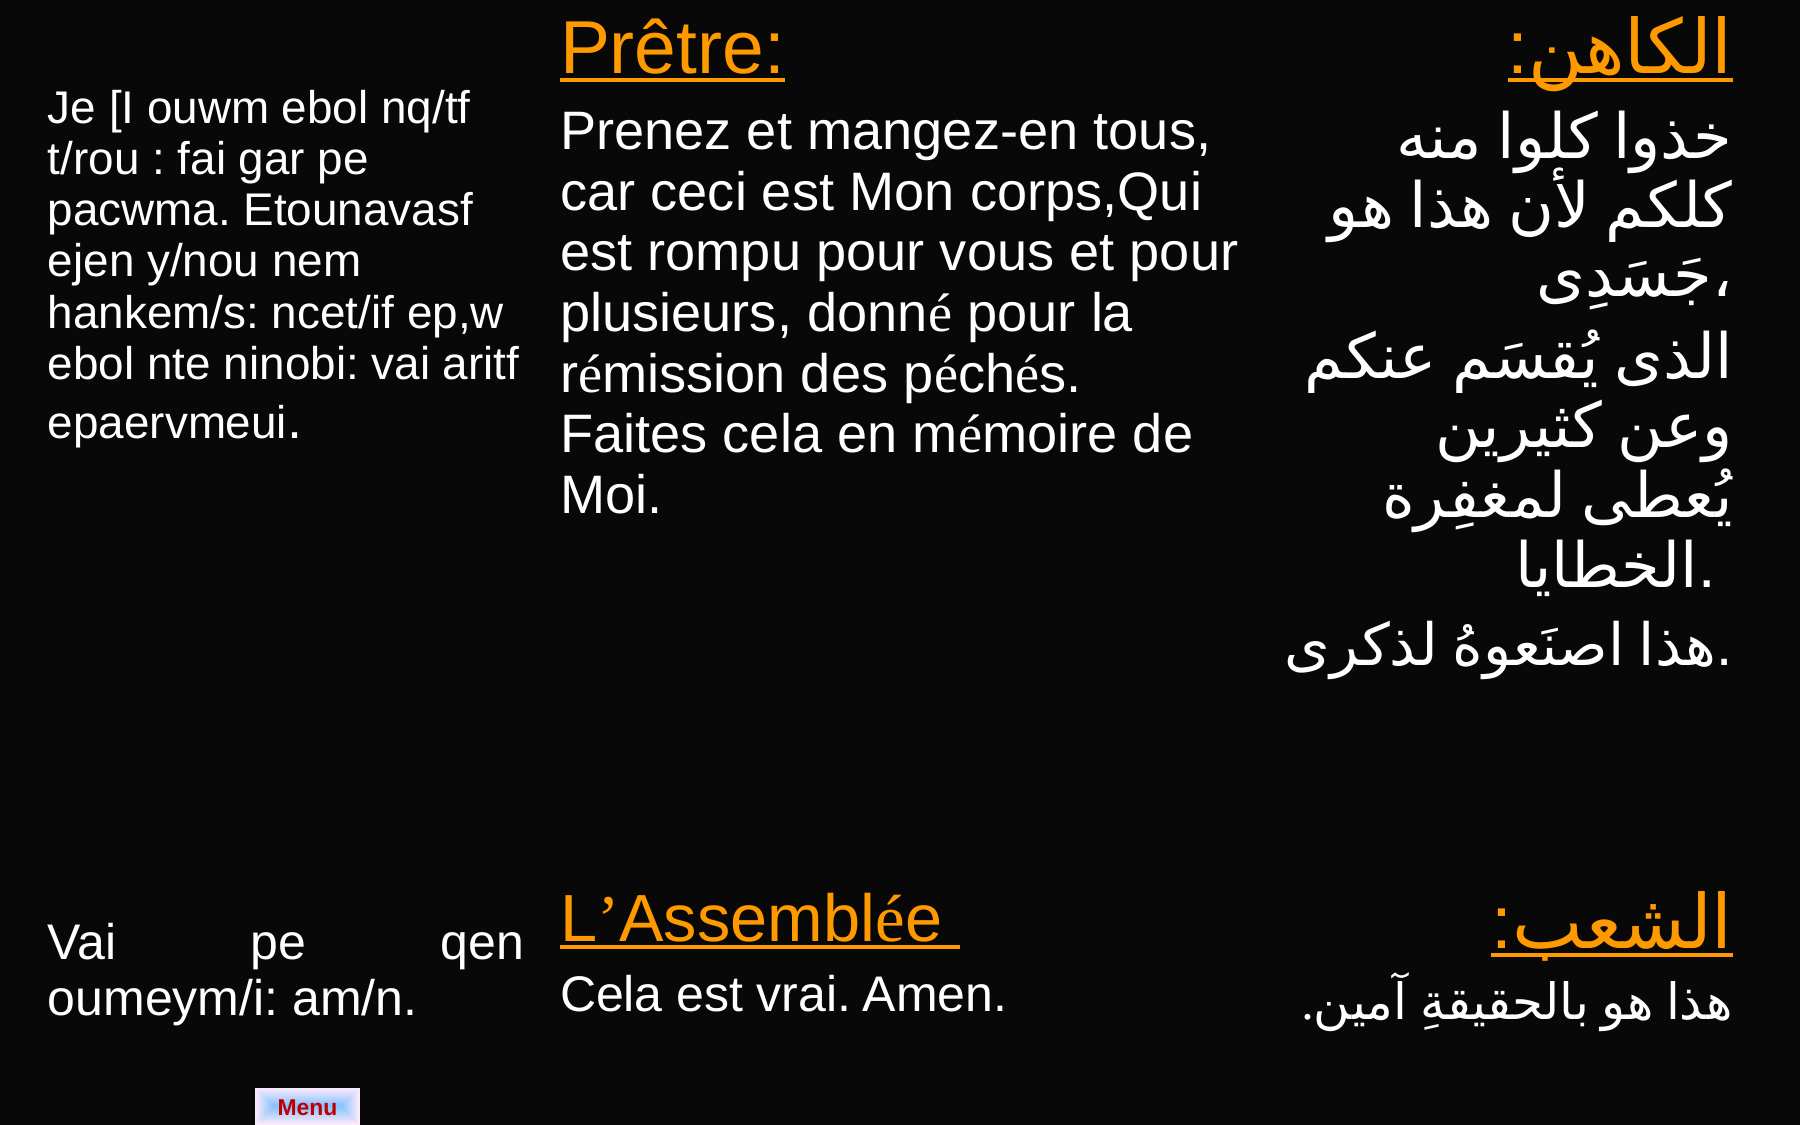

| Je [I ouwm ebol nq/tf t/rou : fai gar pe pacwma. Etounavasf ejen y/nou nem hankem/s: ncet/if ep,w ebol nte ninobi: vai aritf epaervmeui. | Prêtre: Prenez et mangez-en tous, car ceci est Mon corps,Qui est rompu pour vous et pour plusieurs, donné pour la rémission des péchés. Faites cela en mémoire de Moi. | الكاهن: خذوا كلوا منه كلكم لأن هذا هو جَسَدِى، الذى يُقسَم عنكم وعن كثيرين يُعطى لمغفِرة الخطايا. هذا اصنَعوهُ لذكرى. |
| --- | --- | --- |
| Vai pe qen oumeym/i: am/n. | L’Assemblée Cela est vrai. Amen. | الشعب: هذا هو بالحقيقةِ آمين. |

Menu